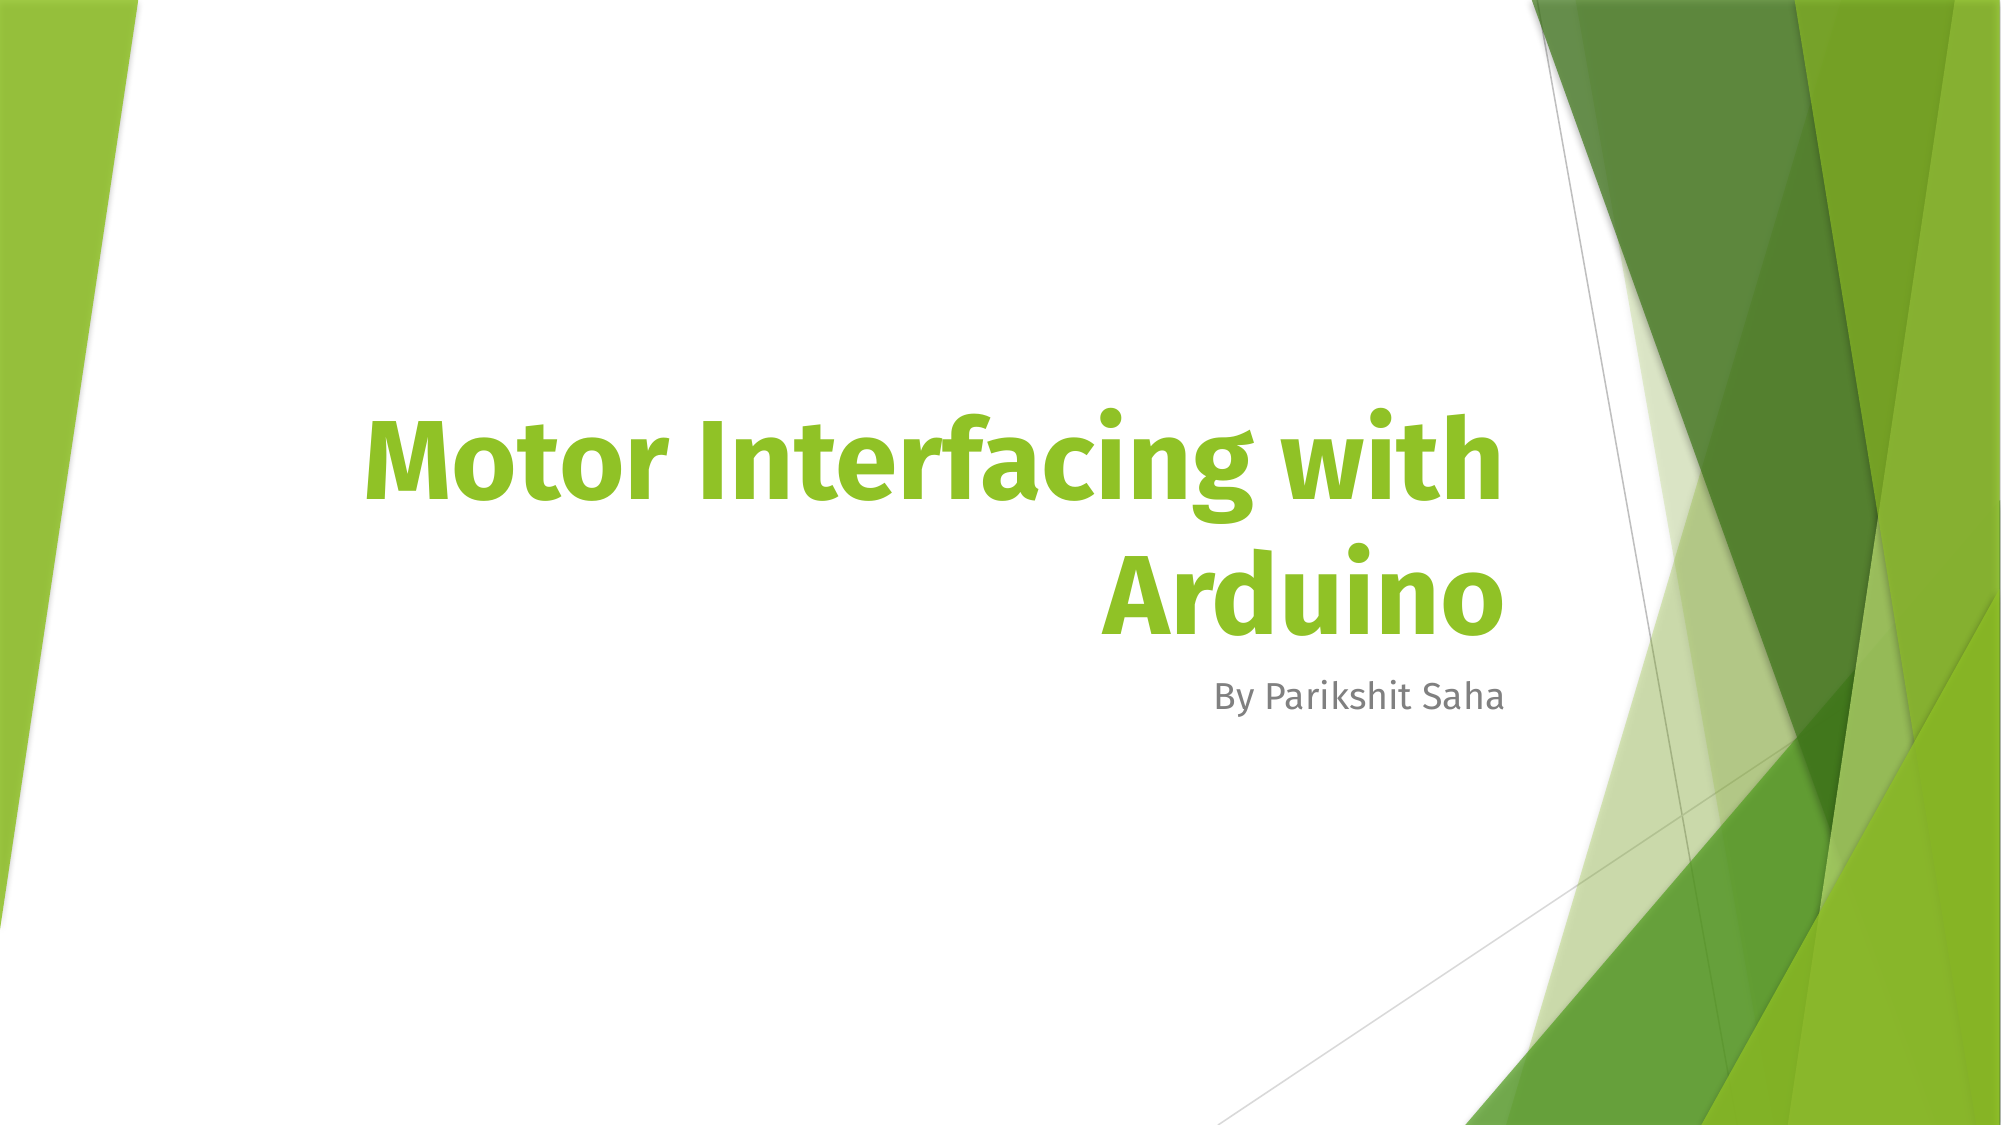

# Motor Interfacing with Arduino
By Parikshit Saha